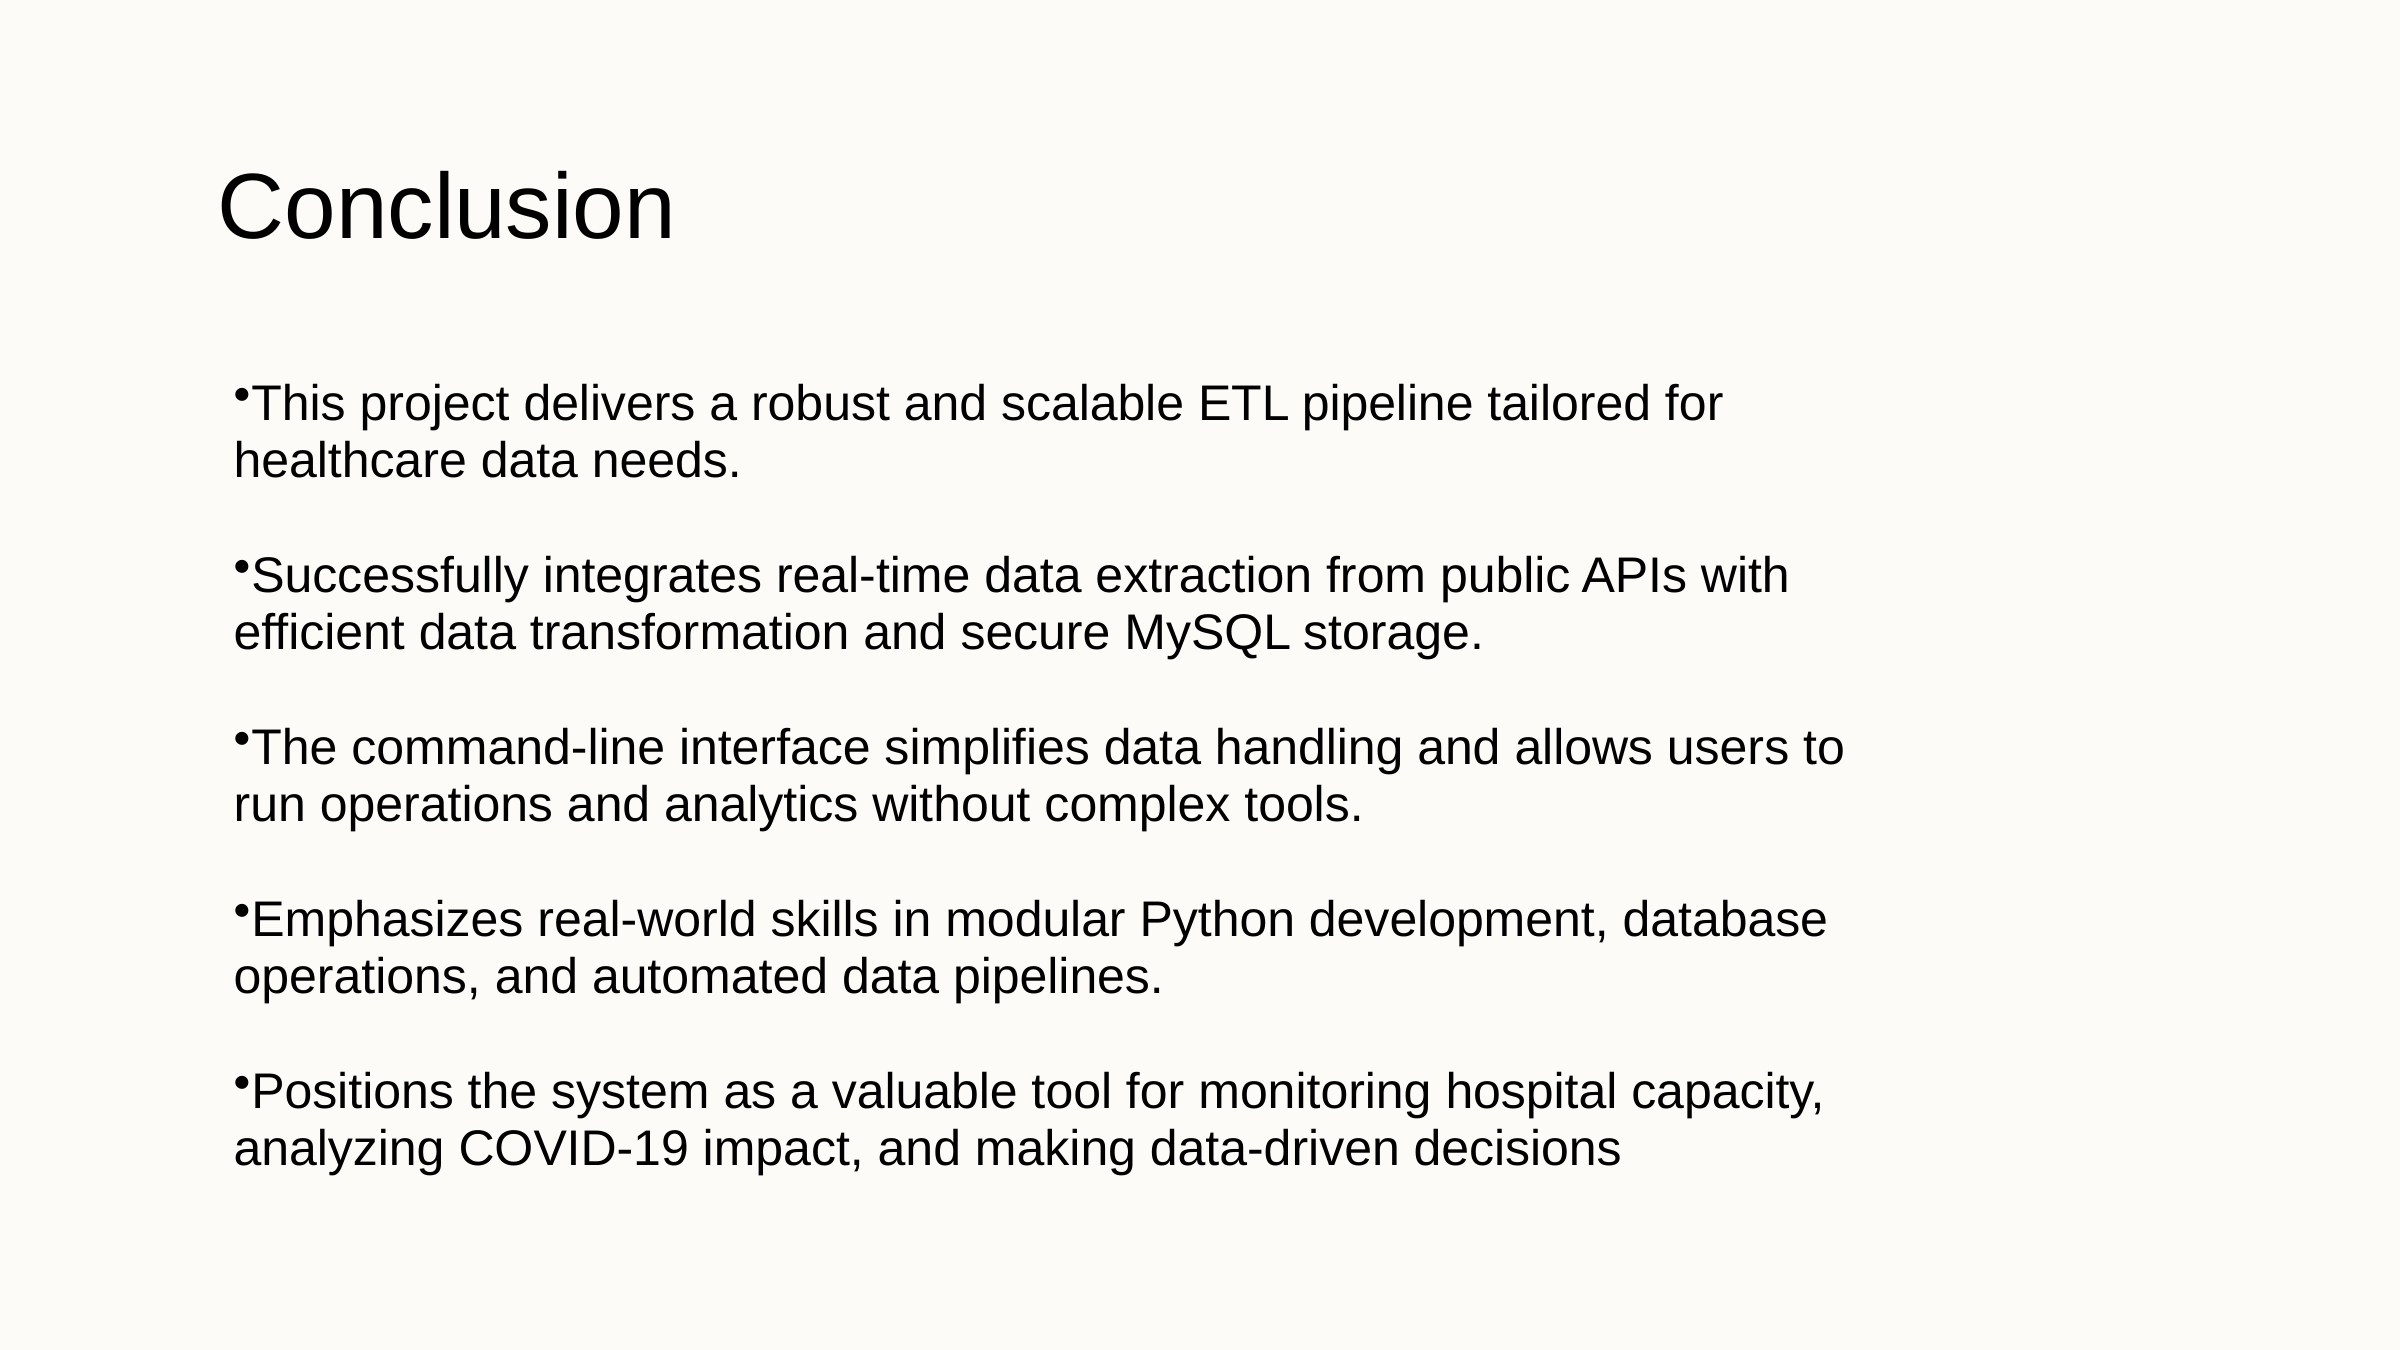

Conclusion

This project delivers a robust and scalable ETL pipeline tailored for healthcare data needs.

Successfully integrates real-time data extraction from public APIs with efficient data transformation and secure MySQL storage.

The command-line interface simplifies data handling and allows users to run operations and analytics without complex tools.

Emphasizes real-world skills in modular Python development, database operations, and automated data pipelines.

Positions the system as a valuable tool for monitoring hospital capacity, analyzing COVID-19 impact, and making data-driven decisions